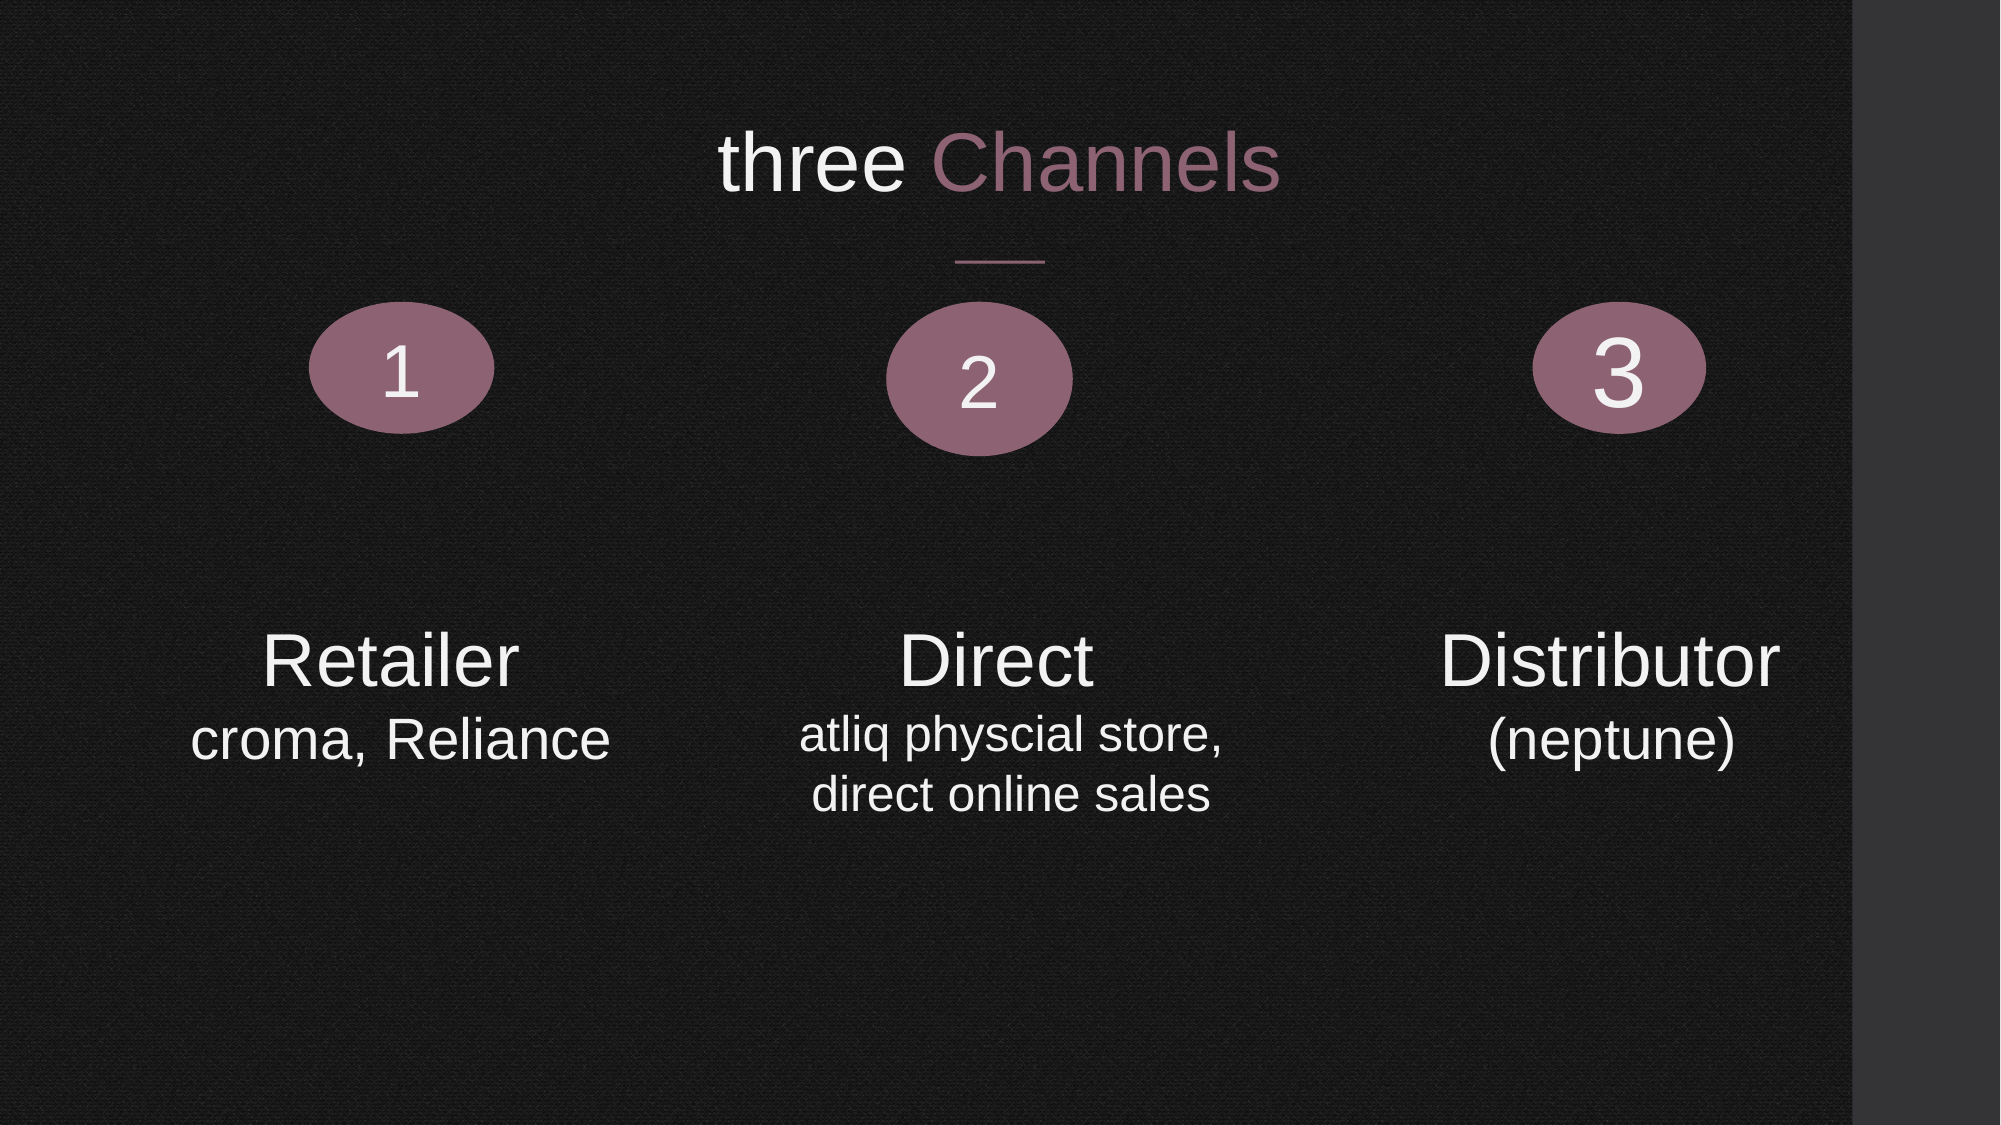

three Channels

1
2
3
Retailer
croma, Reliance
Direct
atliq physcial store,
direct online sales
Distributor
(neptune)